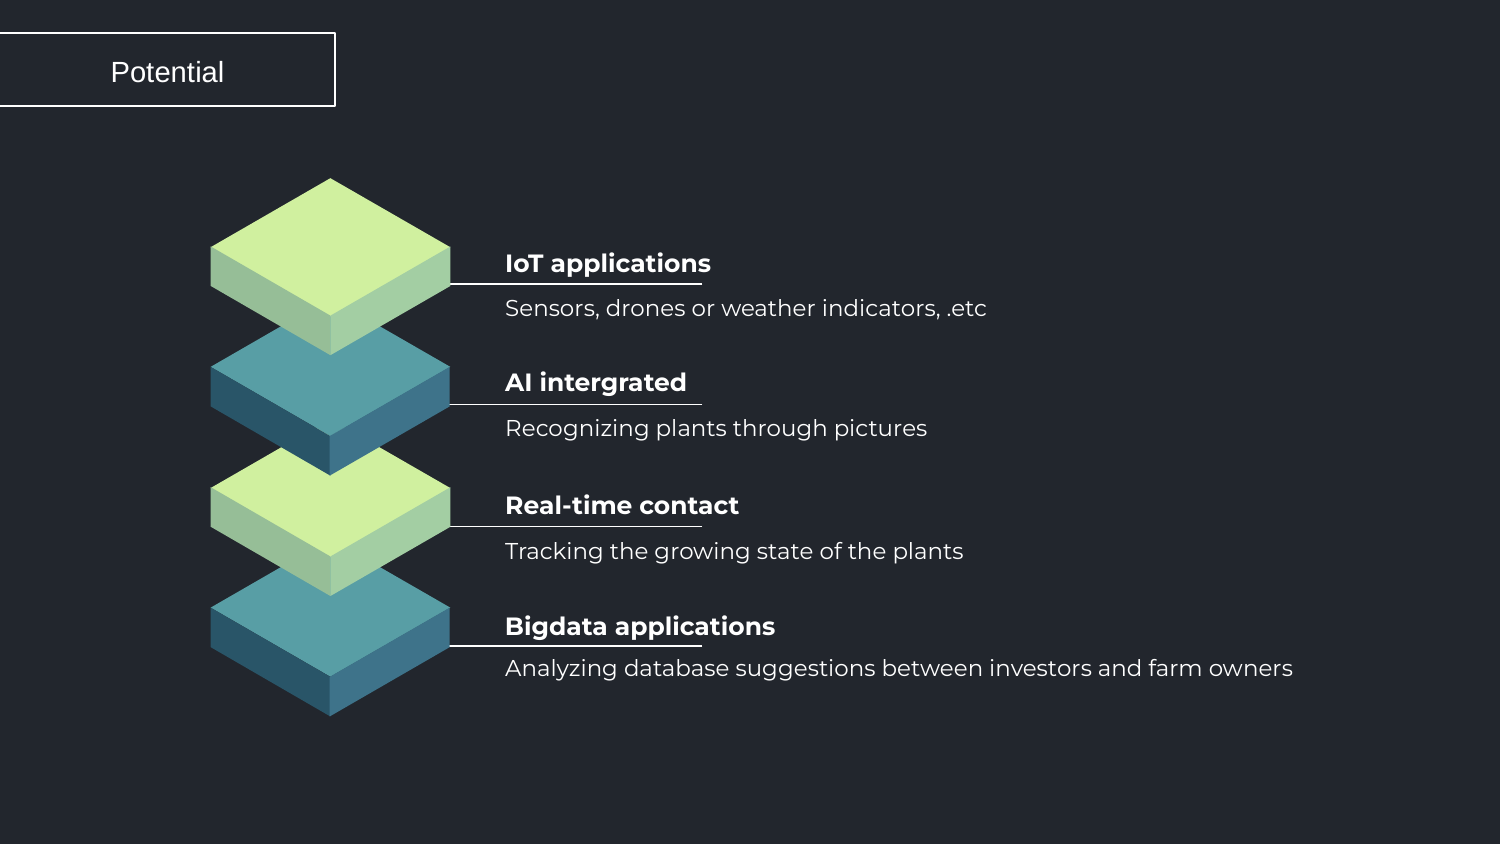

Potential

IoT applications
Sensors, drones or weather indicators, .etc
AI intergrated
Recognizing plants through pictures
Real-time contact
Tracking the growing state of the plants
Bigdata applications
Analyzing database suggestions between investors and farm owners